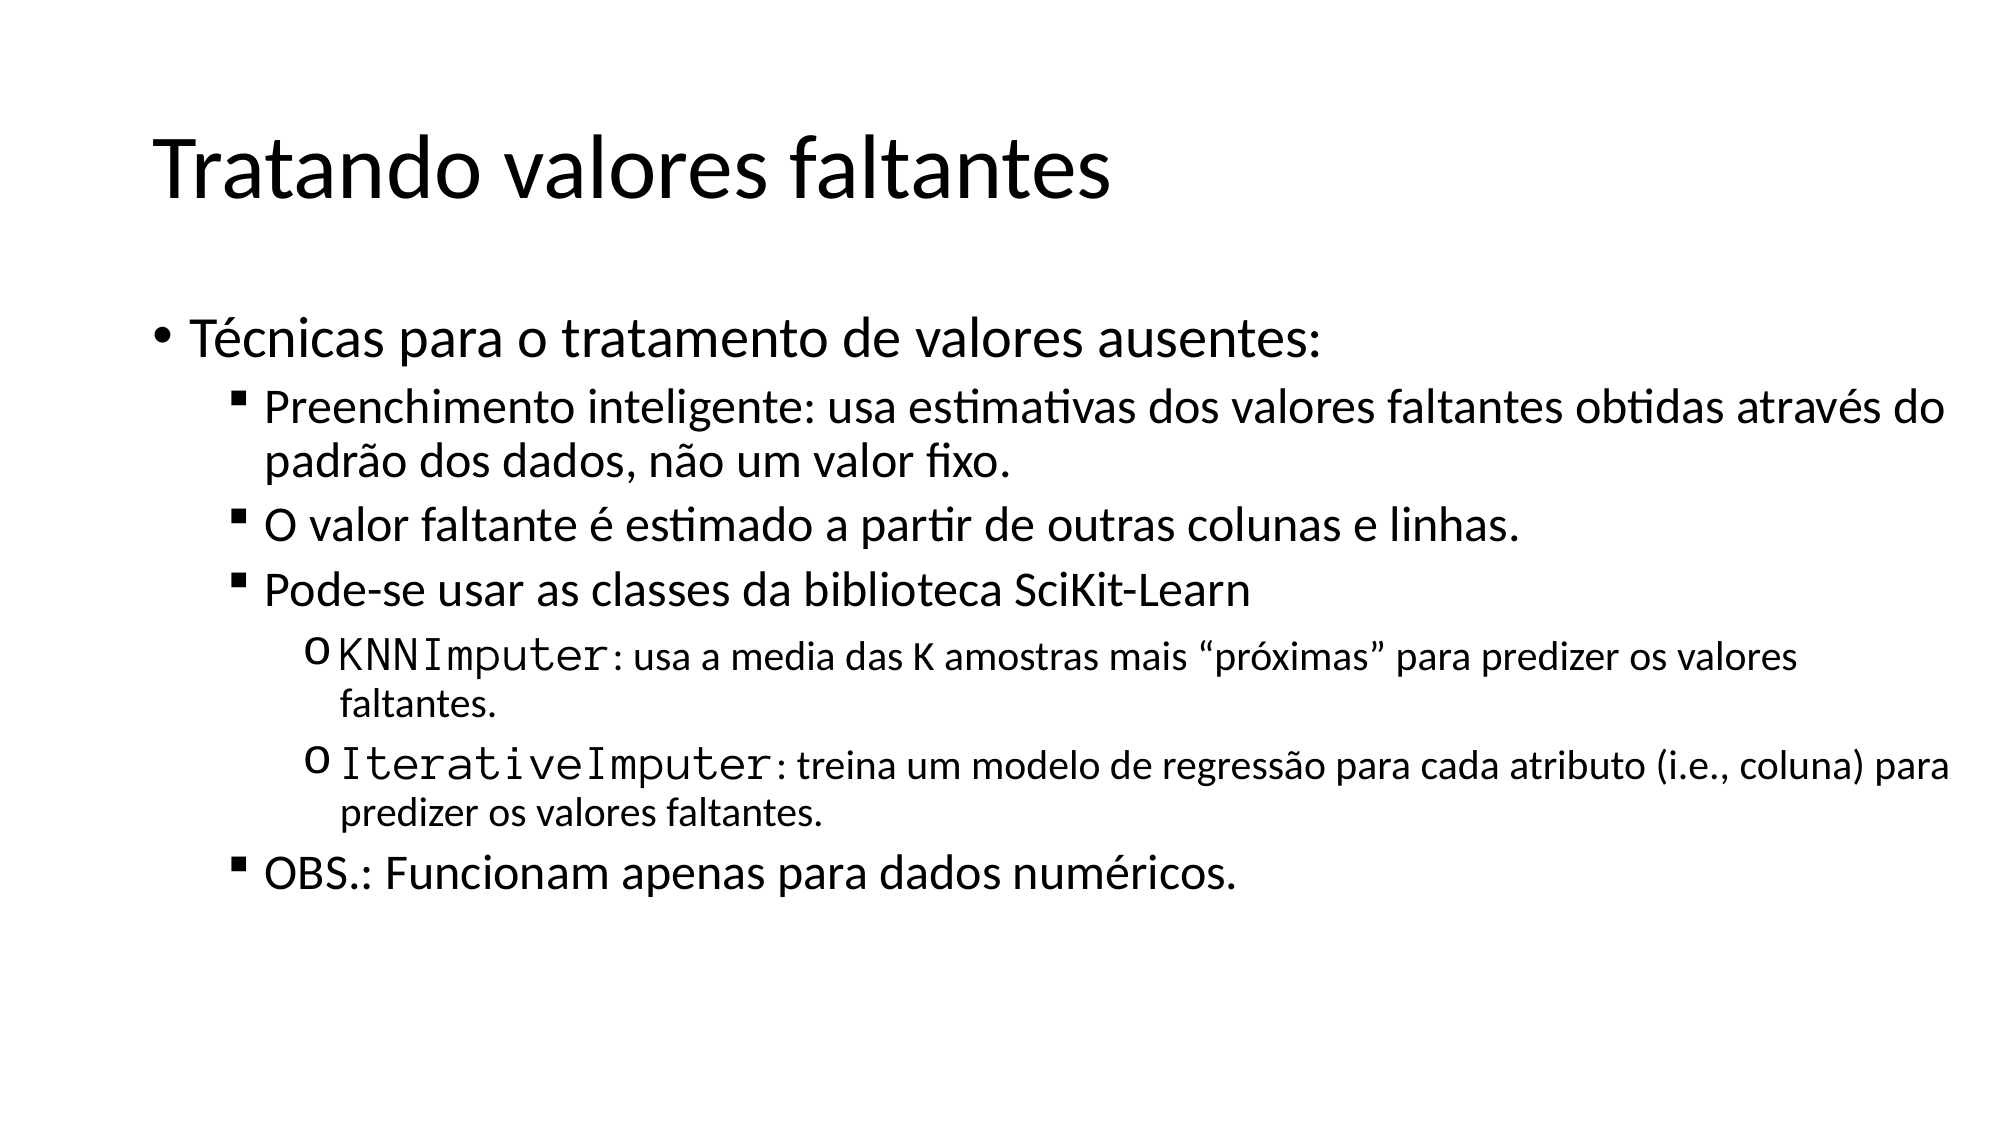

# Tratando valores faltantes
Técnicas para o tratamento de valores ausentes:
Preenchimento inteligente: usa estimativas dos valores faltantes obtidas através do padrão dos dados, não um valor fixo.
O valor faltante é estimado a partir de outras colunas e linhas.
Pode-se usar as classes da biblioteca SciKit-Learn
KNNImputer: usa a media das K amostras mais “próximas” para predizer os valores faltantes.
IterativeImputer: treina um modelo de regressão para cada atributo (i.e., coluna) para predizer os valores faltantes.
OBS.: Funcionam apenas para dados numéricos.